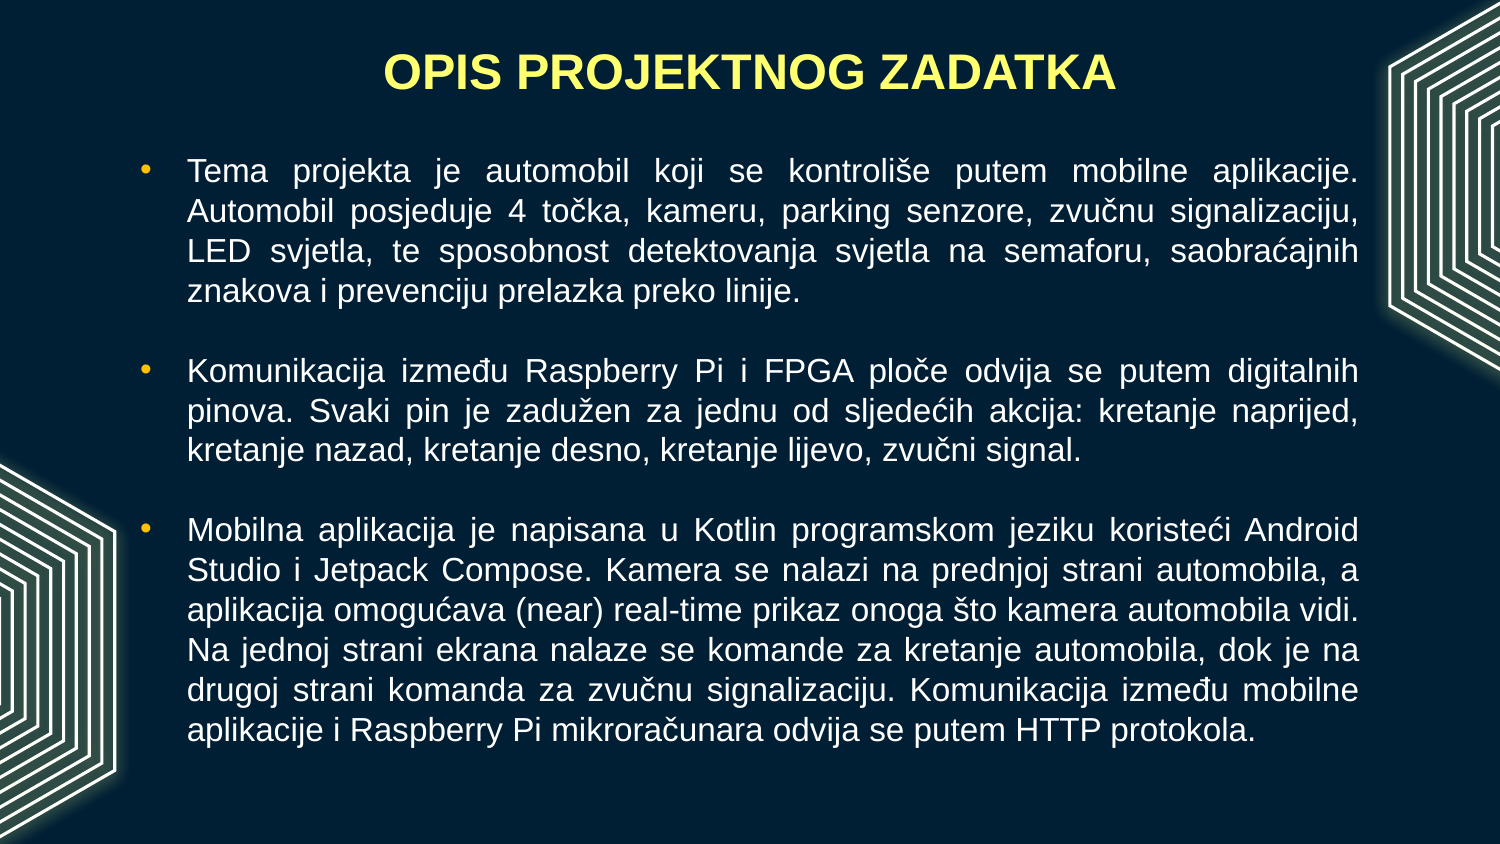

# OPIS PROJEKTNOG ZADATKA
Tema projekta je automobil koji se kontroliše putem mobilne aplikacije. Automobil posjeduje 4 točka, kameru, parking senzore, zvučnu signalizaciju, LED svjetla, te sposobnost detektovanja svjetla na semaforu, saobraćajnih znakova i prevenciju prelazka preko linije.

Komunikacija između Raspberry Pi i FPGA ploče odvija se putem digitalnih pinova. Svaki pin je zadužen za jednu od sljedećih akcija: kretanje naprijed, kretanje nazad, kretanje desno, kretanje lijevo, zvučni signal.

Mobilna aplikacija je napisana u Kotlin programskom jeziku koristeći Android Studio i Jetpack Compose. Kamera se nalazi na prednjoj strani automobila, a aplikacija omogućava (near) real-time prikaz onoga što kamera automobila vidi. Na jednoj strani ekrana nalaze se komande za kretanje automobila, dok je na drugoj strani komanda za zvučnu signalizaciju. Komunikacija između mobilne aplikacije i Raspberry Pi mikroračunara odvija se putem HTTP protokola.